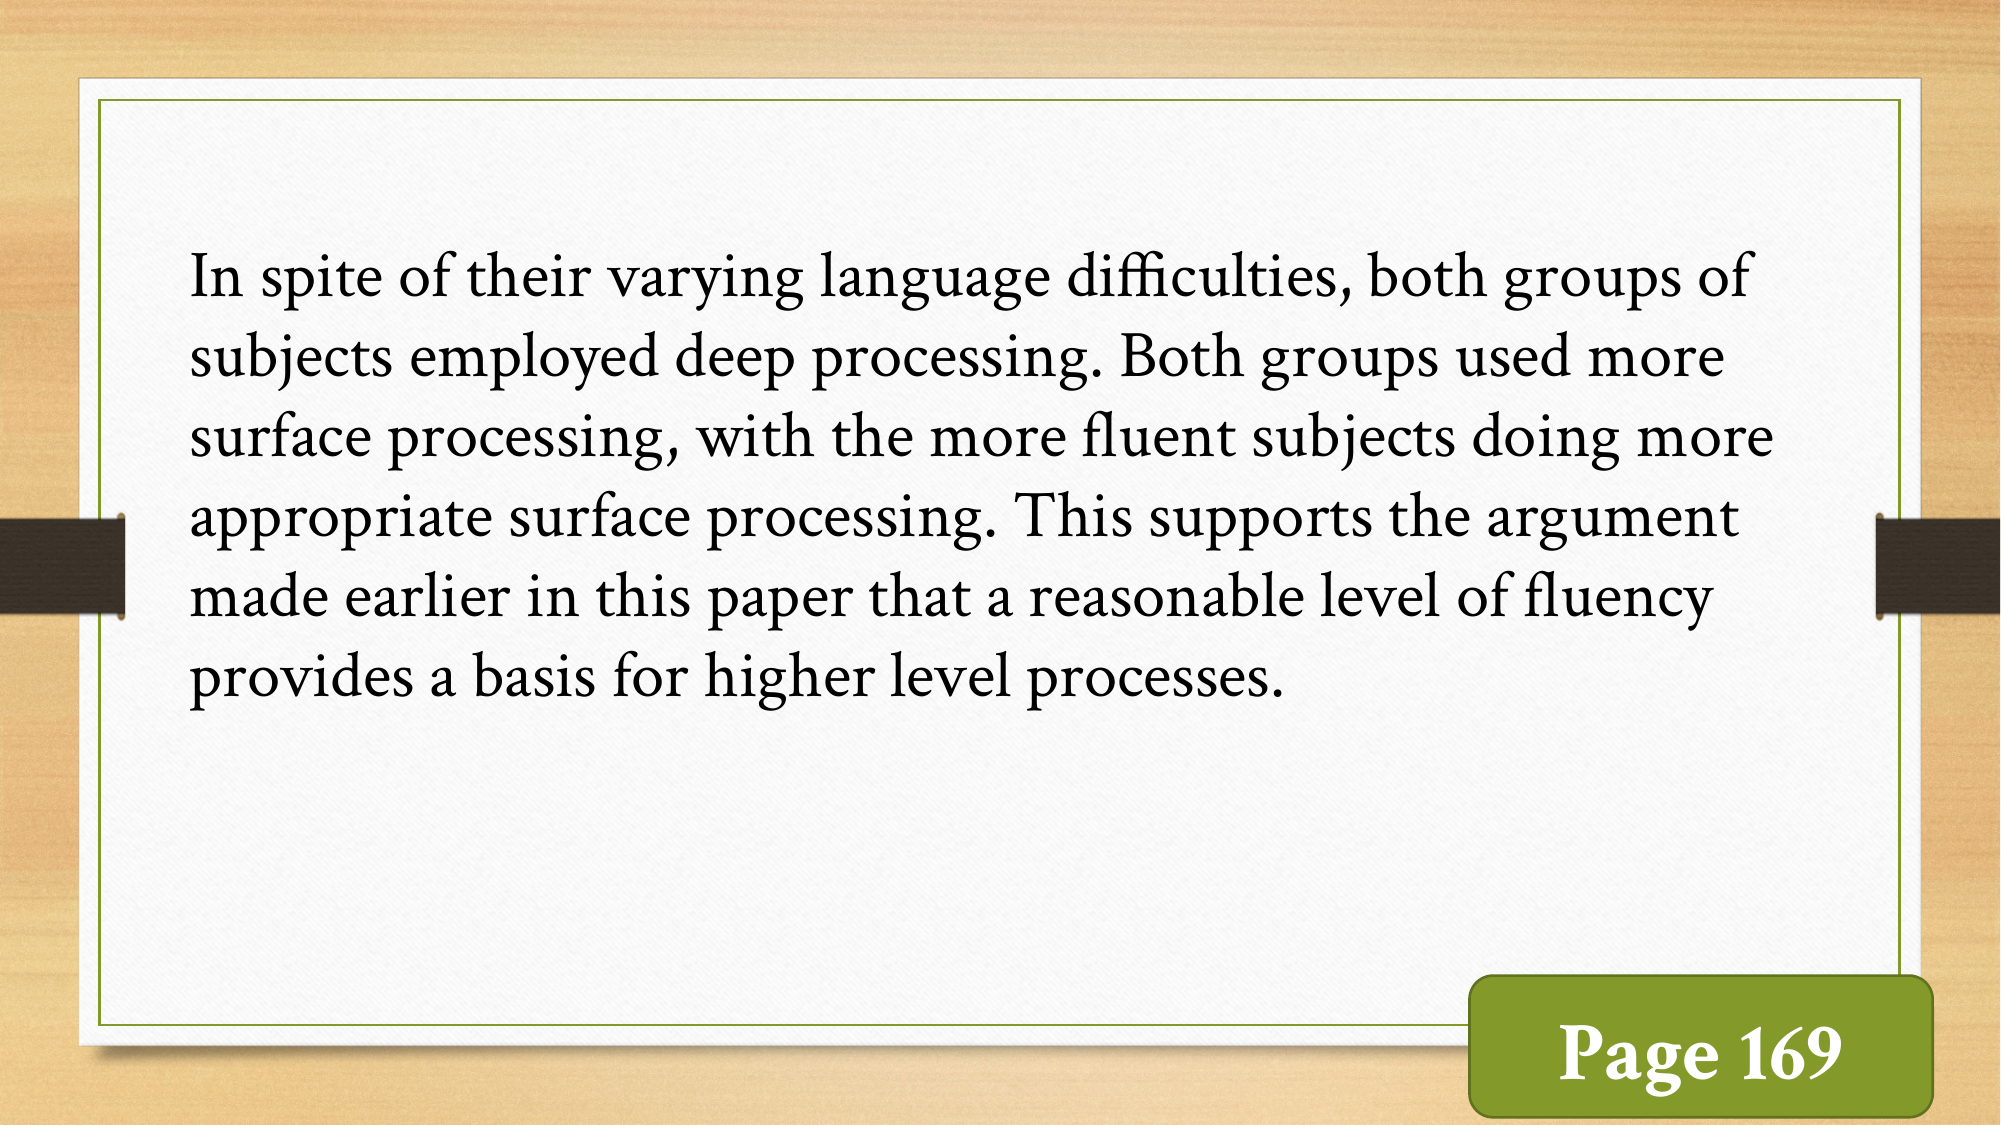

In spite of their varying language difficulties, both groups of subjects employed deep processing. Both groups used more surface processing, with the more fluent subjects doing more appropriate surface processing. This supports the argument made earlier in this paper that a reasonable level of fluency provides a basis for higher level processes.
Page 169